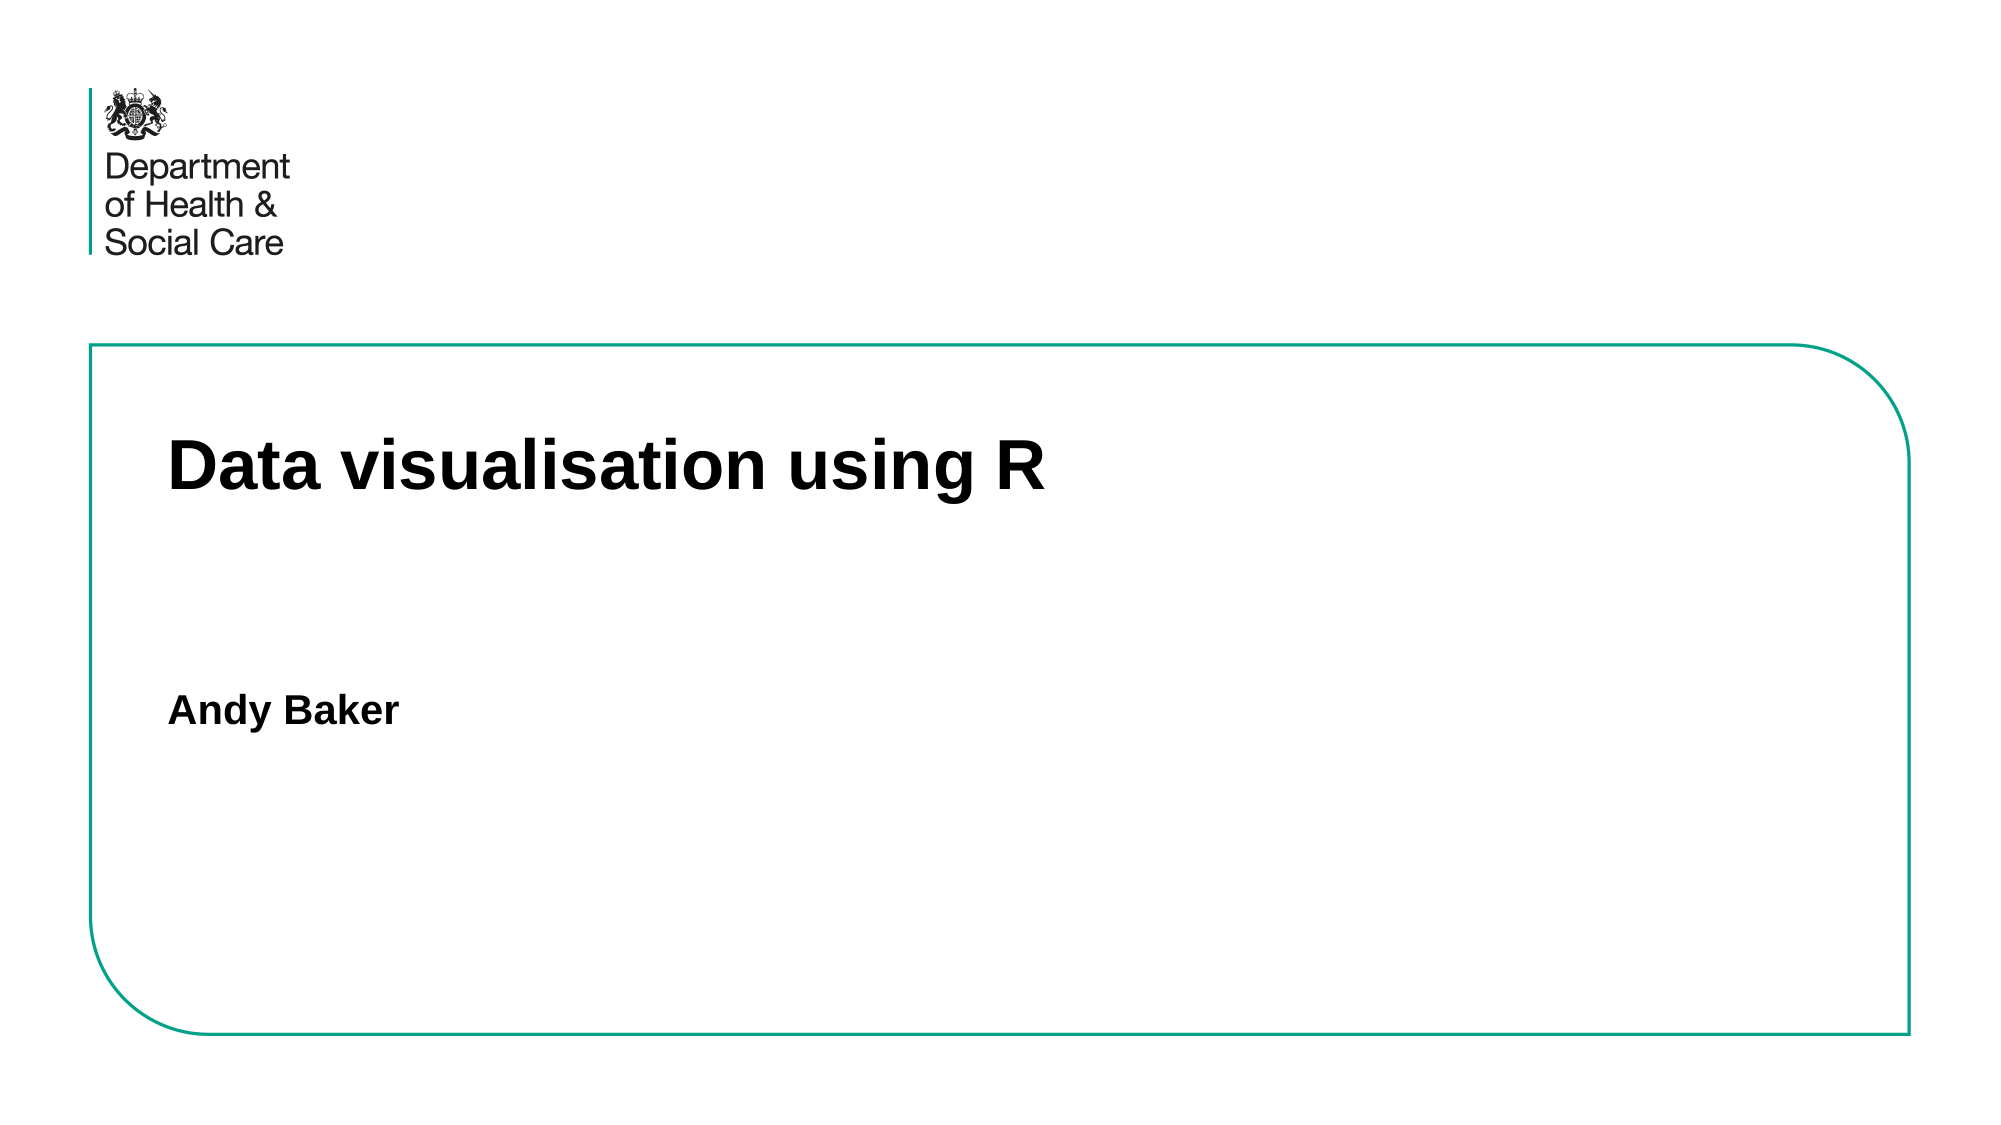

# Data visualisation using R
Andy Baker